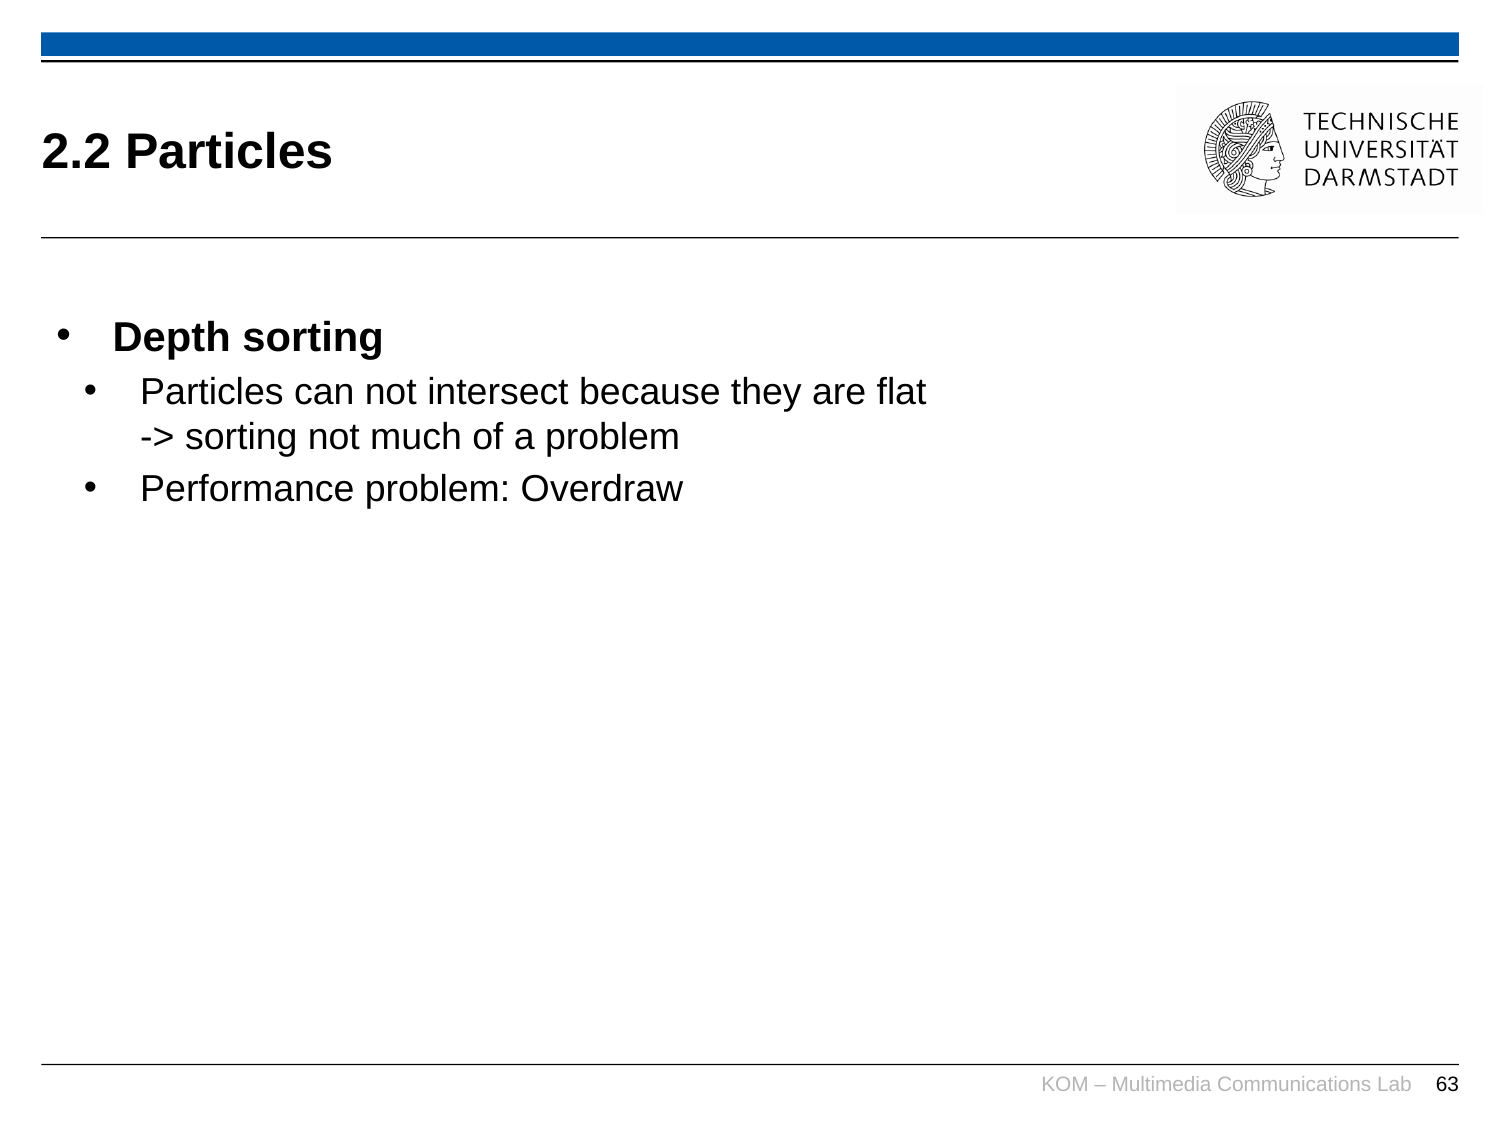

# 2.2 Particles

Depth sorting
Particles can not intersect because they are flat
-> sorting not much of a problem
Performance problem: Overdraw